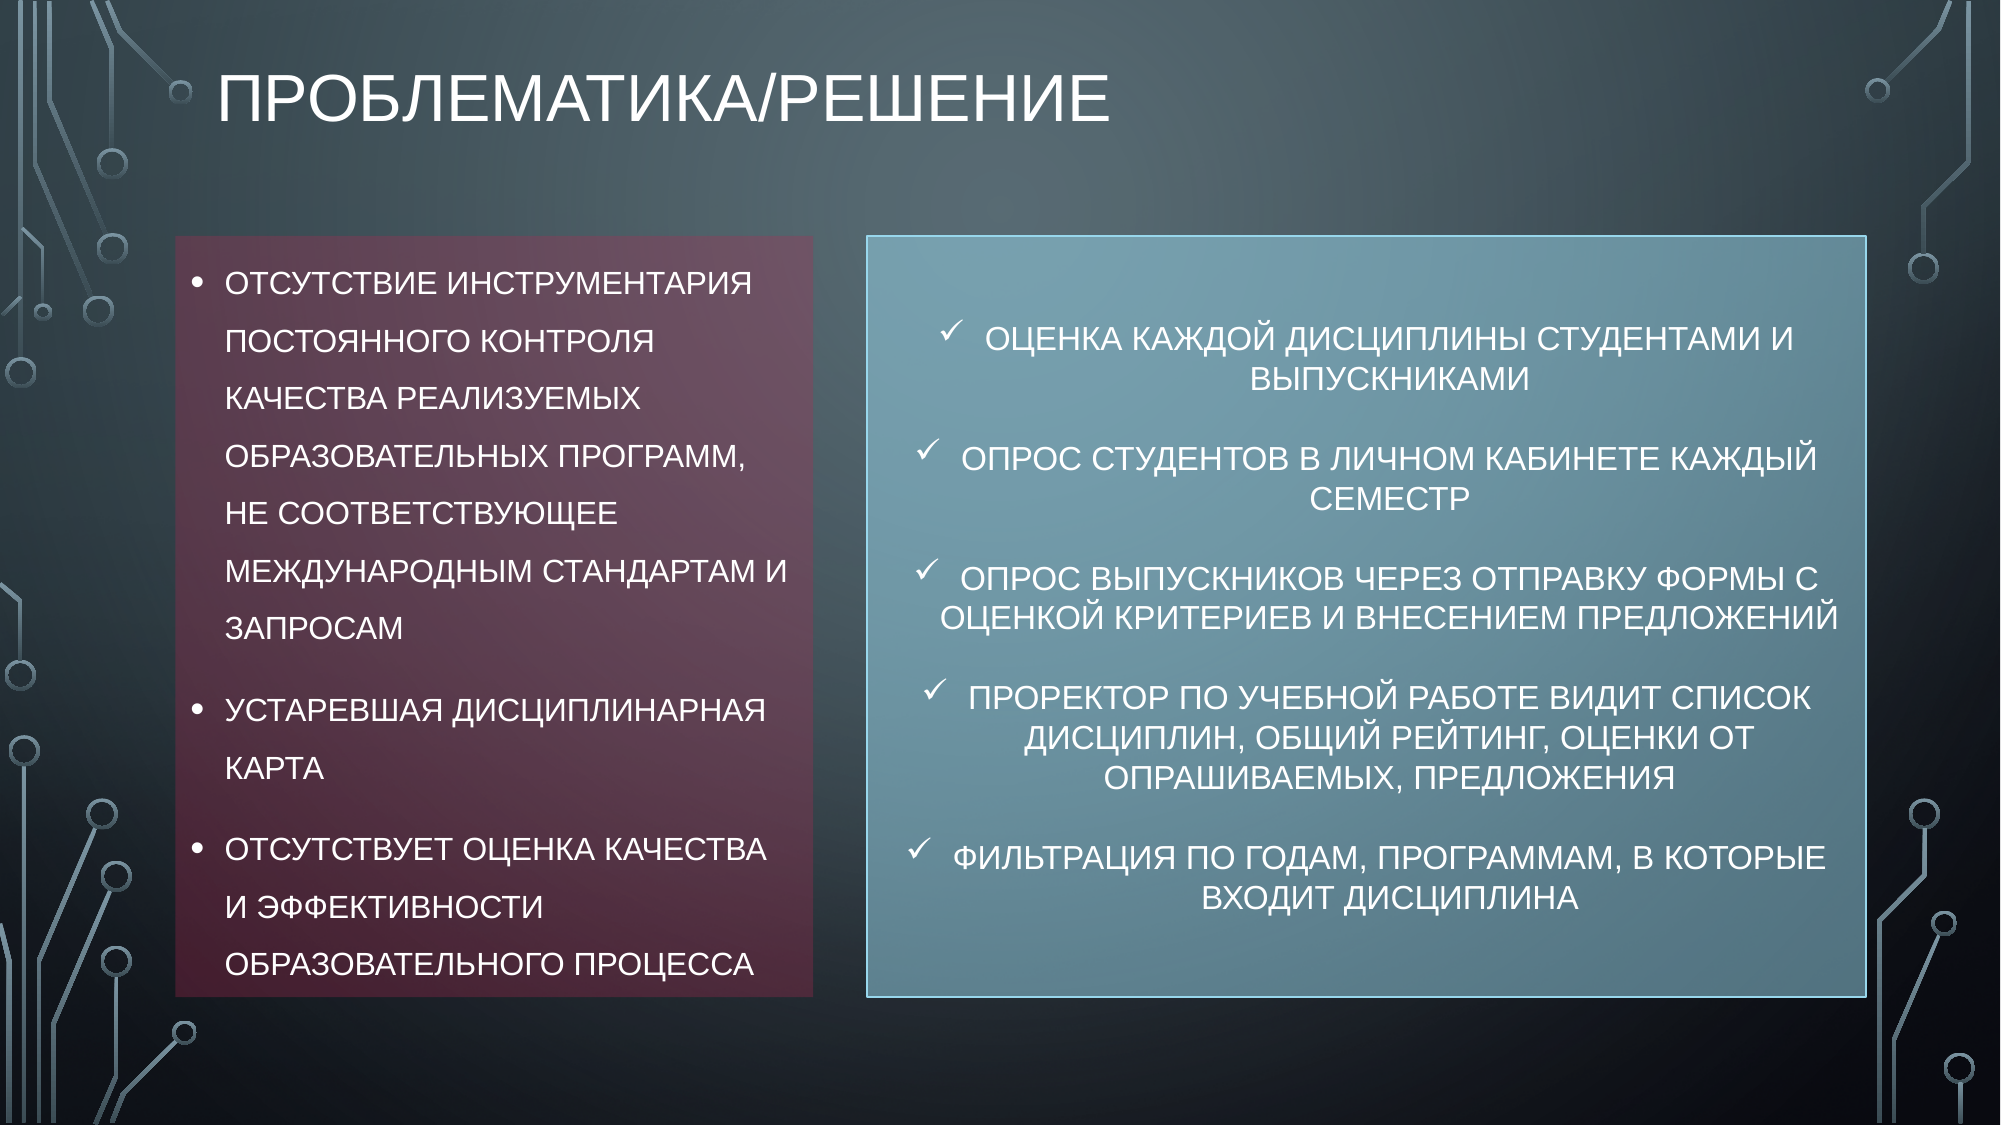

# Проблематика/решение
ОТСУТСТВИЕ ИНСТРУМЕНТАРИЯ ПОСТОЯННОГО КОНТРОЛЯ КАЧЕСТВА РЕАЛИЗУЕМЫХ ОБРАЗОВАТЕЛЬНЫХ ПРОГРАММ, НЕ СООТВЕТСТВУЮЩЕЕ МЕЖДУНАРОДНЫМ СТАНДАРТАМ И ЗАПРОСАМ
УСТАРЕВШАЯ ДИСЦИПЛИНАРНАЯ КАРТА
ОТСУТСТВУЕТ ОЦЕНКА КАЧЕСТВА И ЭФФЕКТИВНОСТИ ОБРАЗОВАТЕЛЬНОГО ПРОЦЕССА

ОЦЕНКА КАЖДОЙ ДИСЦИПЛИНЫ СТУДЕНТАМИ И ВЫПУСКНИКАМИ

ОПРОС СТУДЕНТОВ В ЛИЧНОМ КАБИНЕТЕ КАЖДЫЙ СЕМЕСТР

ОПРОС ВЫПУСКНИКОВ ЧЕРЕЗ ОТПРАВКУ ФОРМЫ С ОЦЕНКОЙ КРИТЕРИЕВ И ВНЕСЕНИЕМ ПРЕДЛОЖЕНИЙ

ПРОРЕКТОР ПО УЧЕБНОЙ РАБОТЕ ВИДИТ СПИСОК ДИСЦИПЛИН, ОБЩИЙ РЕЙТИНГ, ОЦЕНКИ ОТ ОПРАШИВАЕМЫХ, ПРЕДЛОЖЕНИЯ

ФИЛЬТРАЦИЯ ПО ГОДАМ, ПРОГРАММАМ, В КОТОРЫЕ ВХОДИТ ДИСЦИПЛИНА